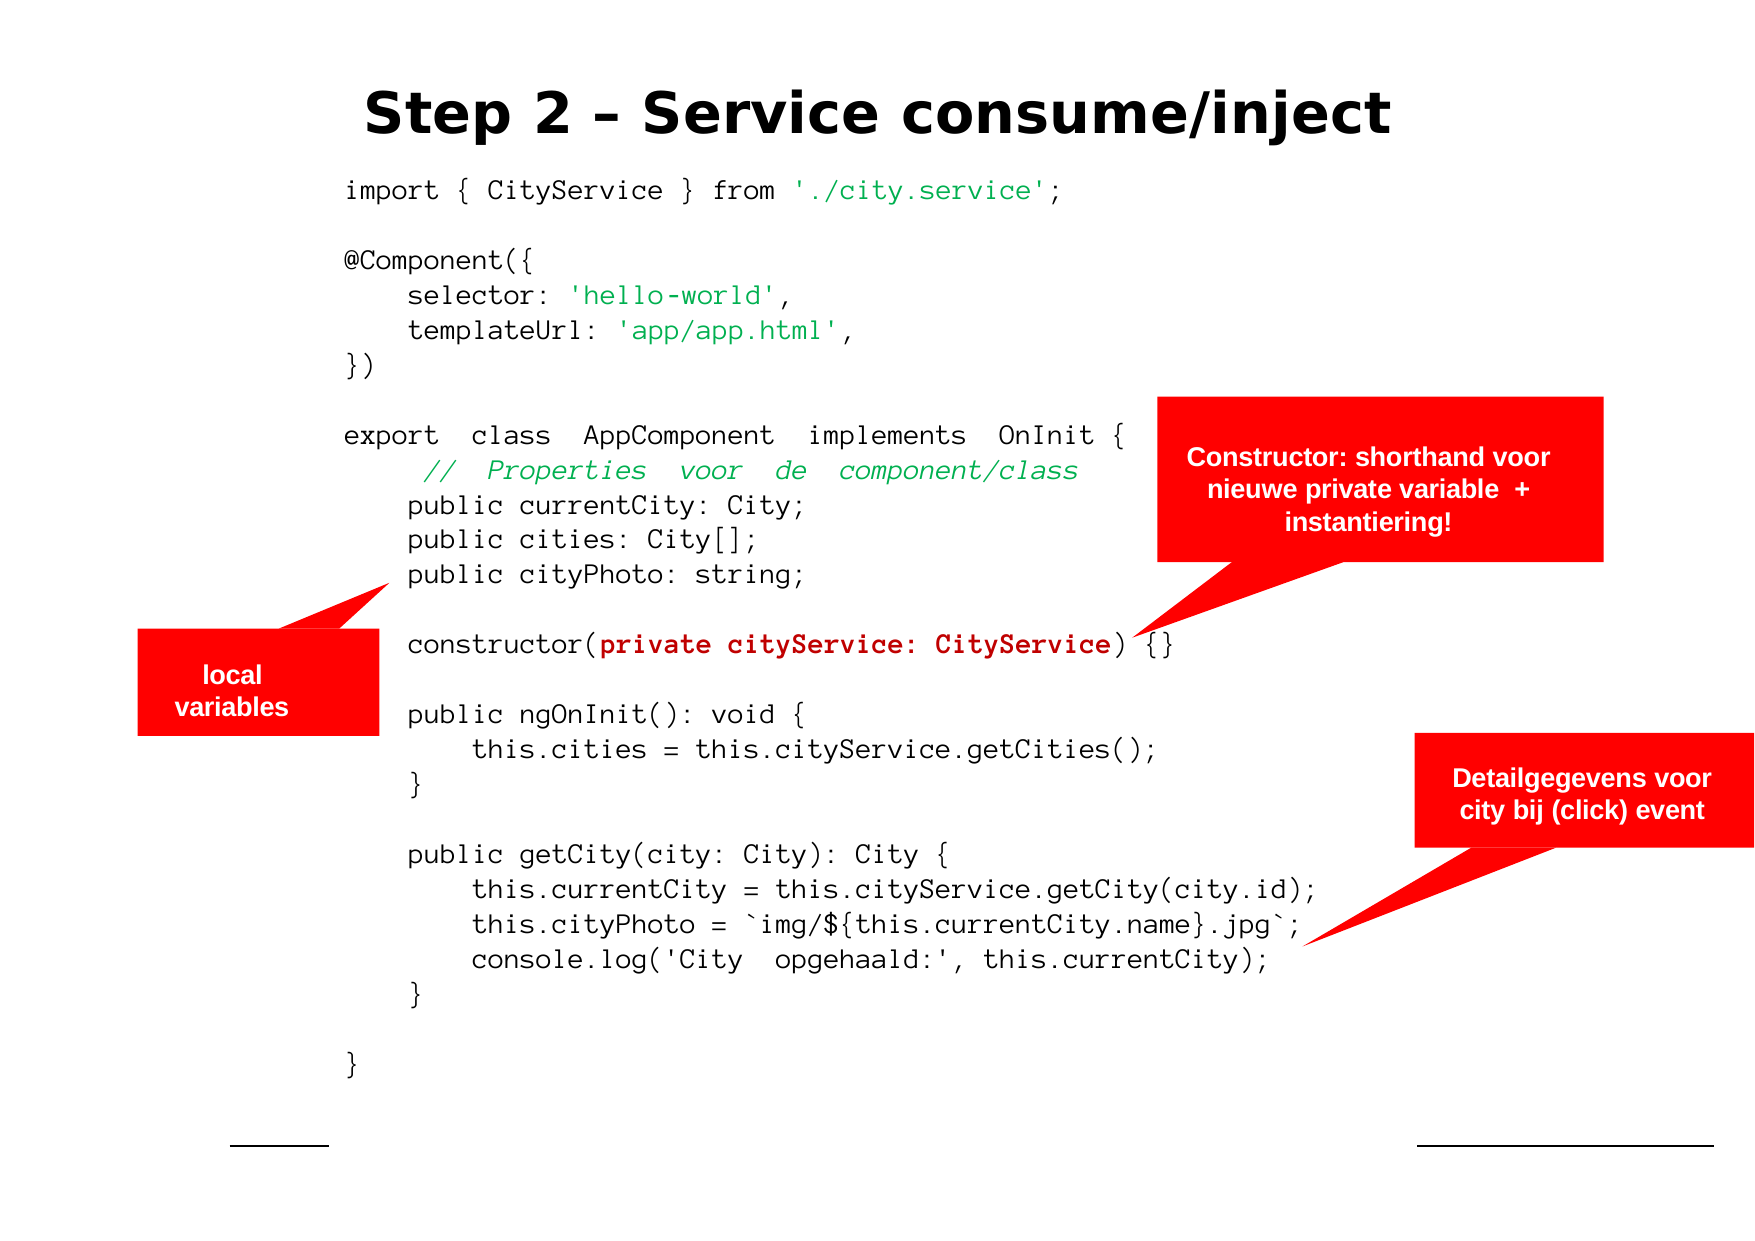

# Step 2 – Service consume/inject
import { CityService } from './city.service';
@Component({
    selector: 'hello‐world',
    templateUrl: 'app/app.html',
})
export  class  AppComponent  implements  OnInit {
     //  Properties  voor  de  component/class
    public currentCity: City;
    public cities: City[];
    public cityPhoto: string;
    constructor(private cityService: CityService) {}
    public ngOnInit(): void {
        this.cities = this.cityService.getCities();
    }
    public getCity(city: City): City {
        this.currentCity = this.cityService.getCity(city.id);
        this.cityPhoto = `img/${this.currentCity.name}.jpg`;
        console.log('City  opgehaald:', this.currentCity);
    }
}

Constructor: shorthand voor nieuwe private variable  + instantiering!

local variables

Detailgegevens voor city bij (click) event